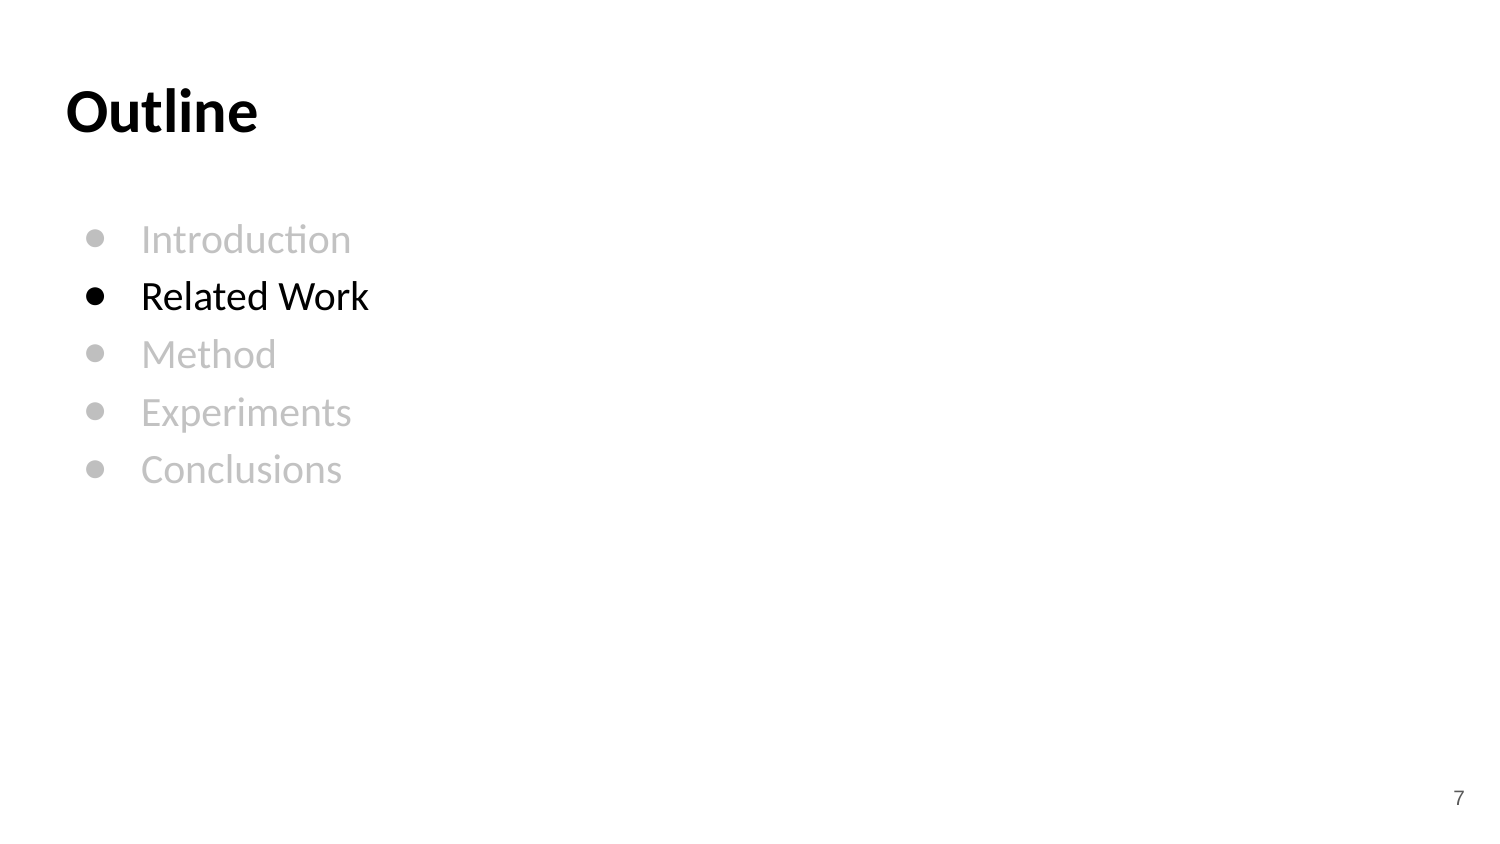

# Outline
Introduction
Related Work
Method
Experiments
Conclusions
7